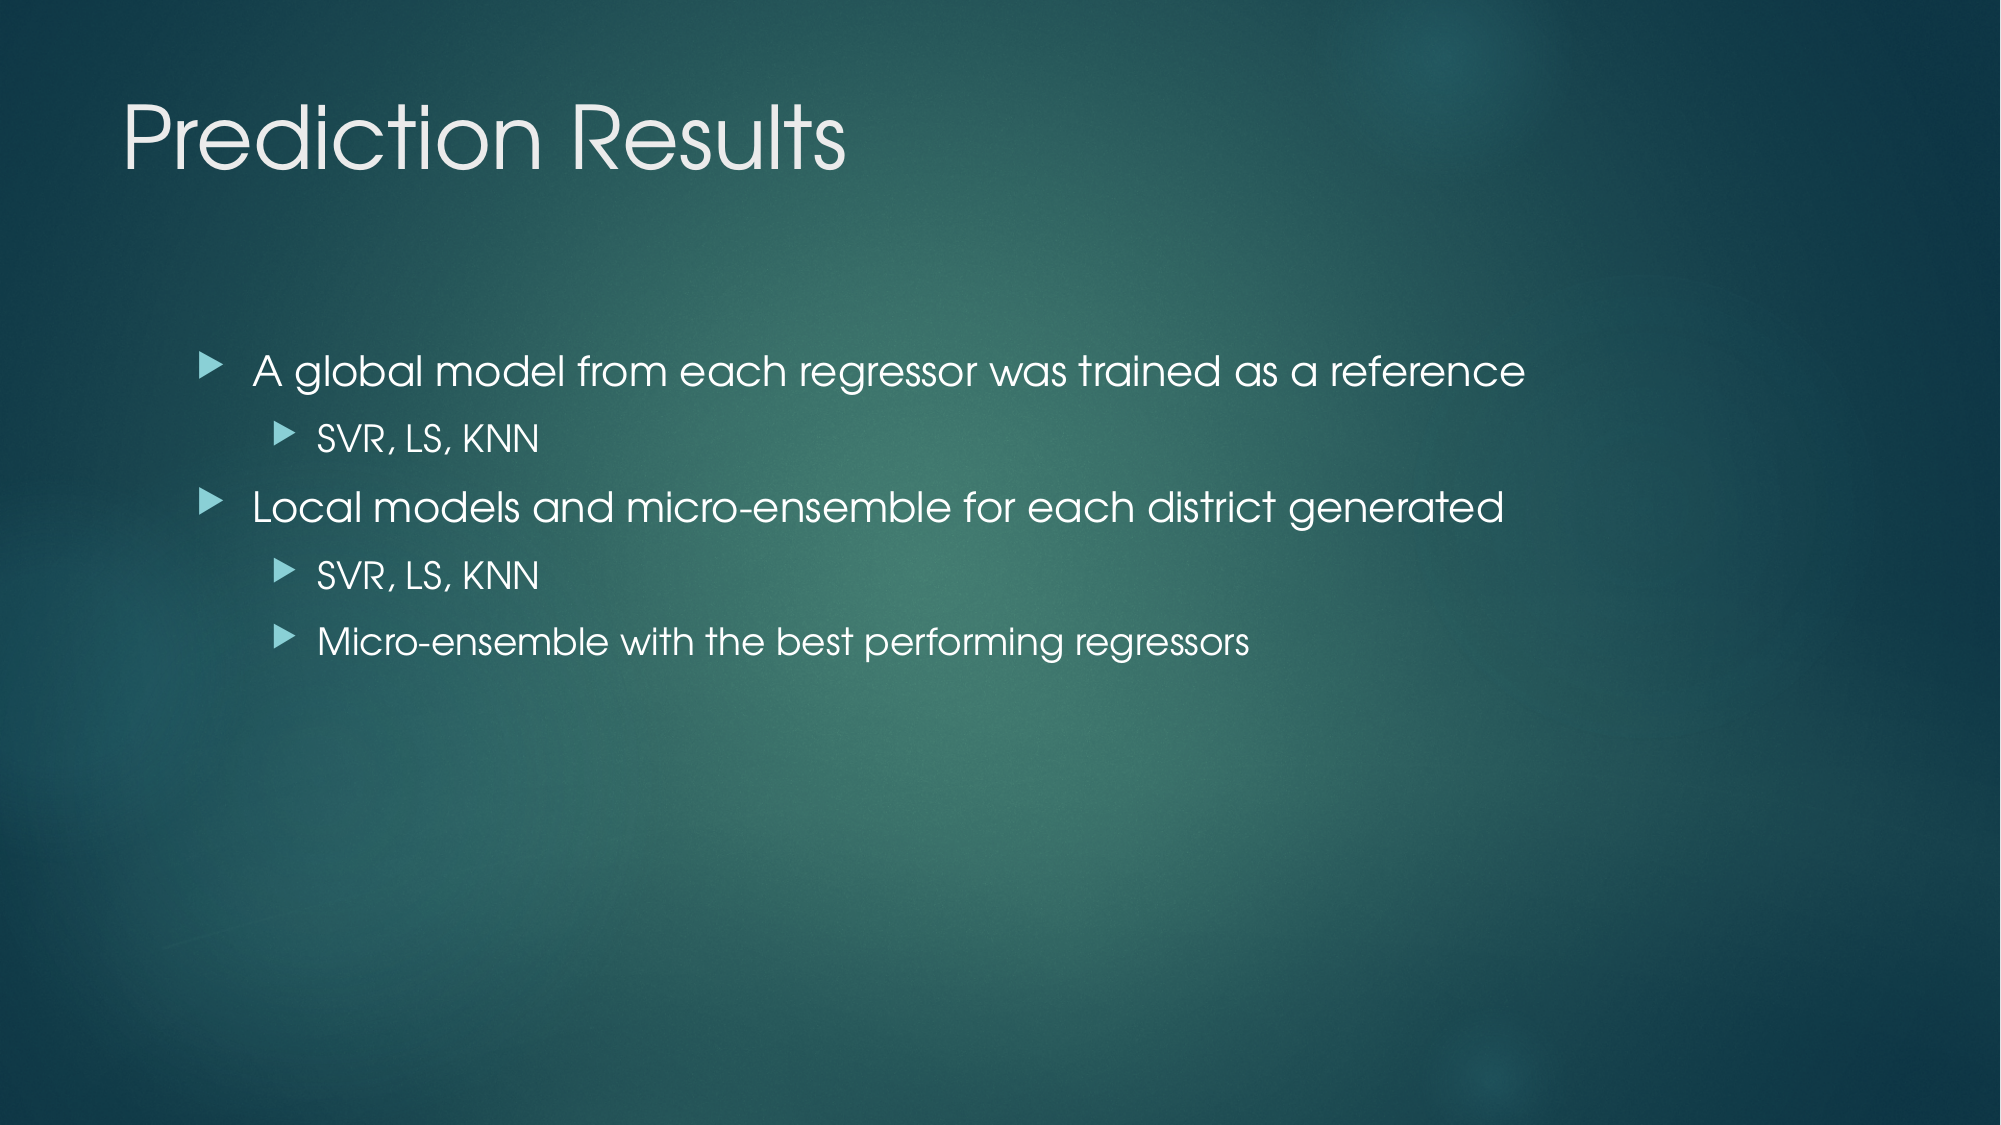

# Prediction Results
A global model from each regressor was trained as a reference
SVR, LS, KNN
Local models and micro-ensemble for each district generated
SVR, LS, KNN
Micro-ensemble with the best performing regressors